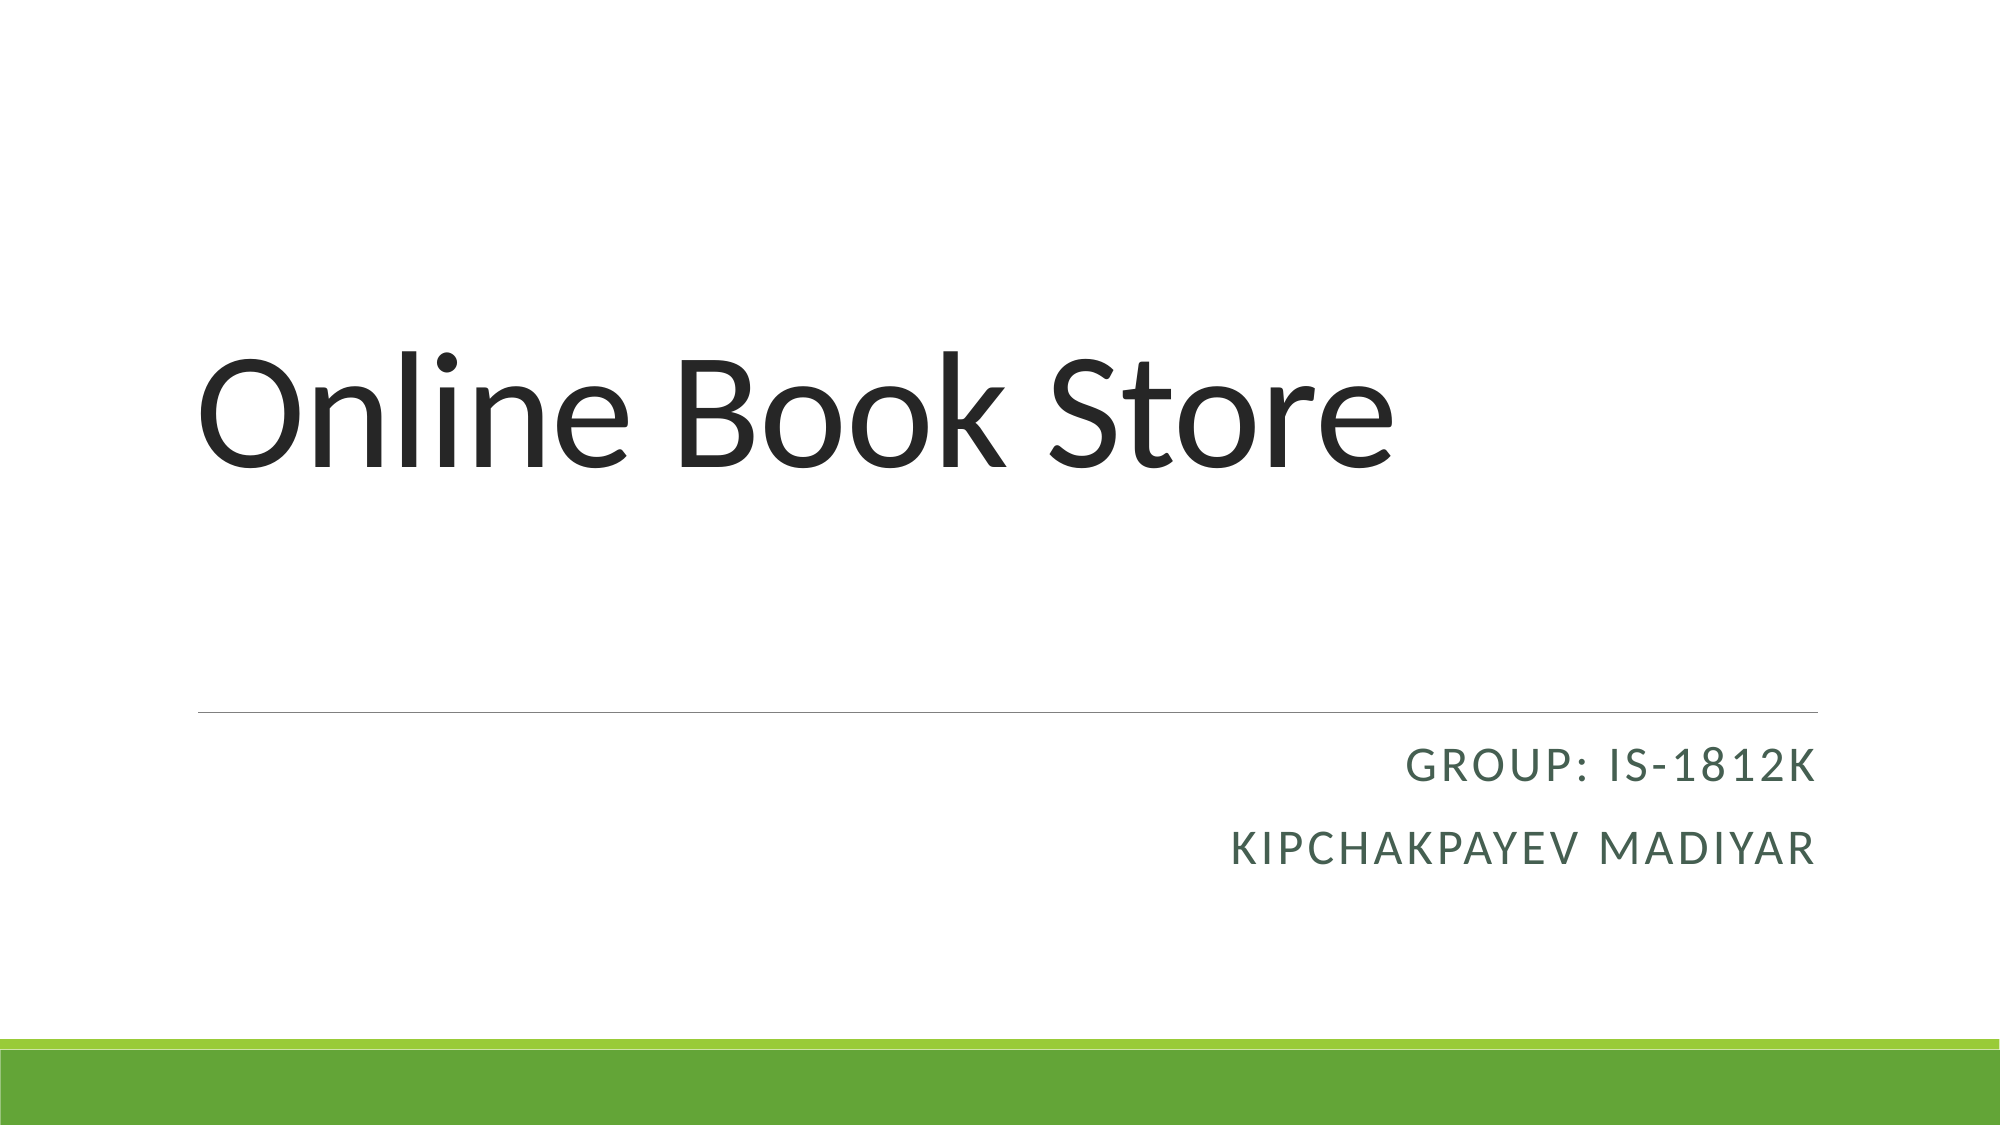

# Online Book Store
Group: IS-1812k
Kipchakpayev Madiyar